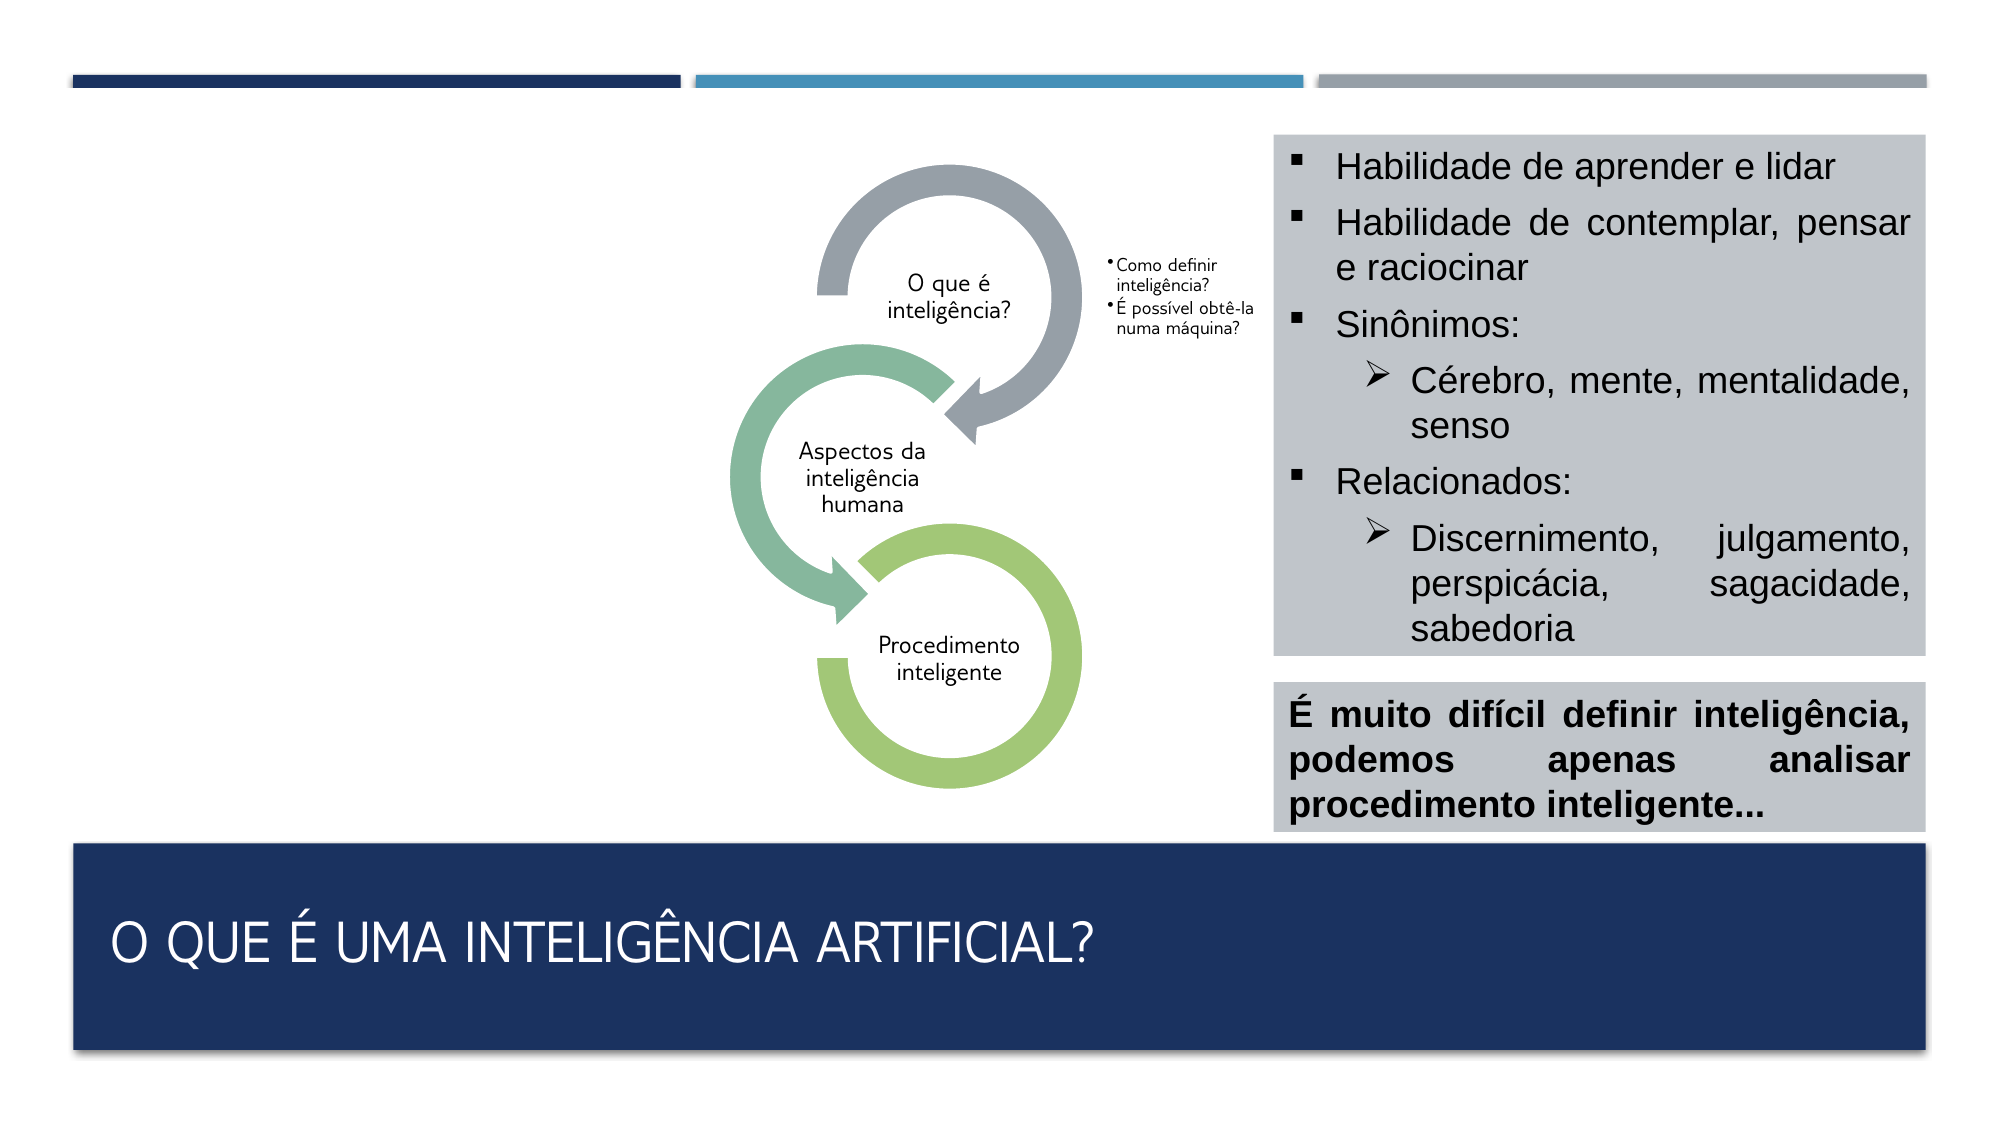

Habilidade de aprender e lidar
Habilidade de contemplar, pensar e raciocinar
Sinônimos:
Cérebro, mente, mentalidade, senso
Relacionados:
Discernimento, julgamento, perspicácia, sagacidade, sabedoria
Como definir inteligência?
É possível obtê-la numa máquina?
O que é inteligência?

Aspectos da inteligência humana

Procedimento inteligente

É muito difícil definir inteligência, podemos apenas analisar procedimento inteligente...

# O que é uma inteligência artificial?